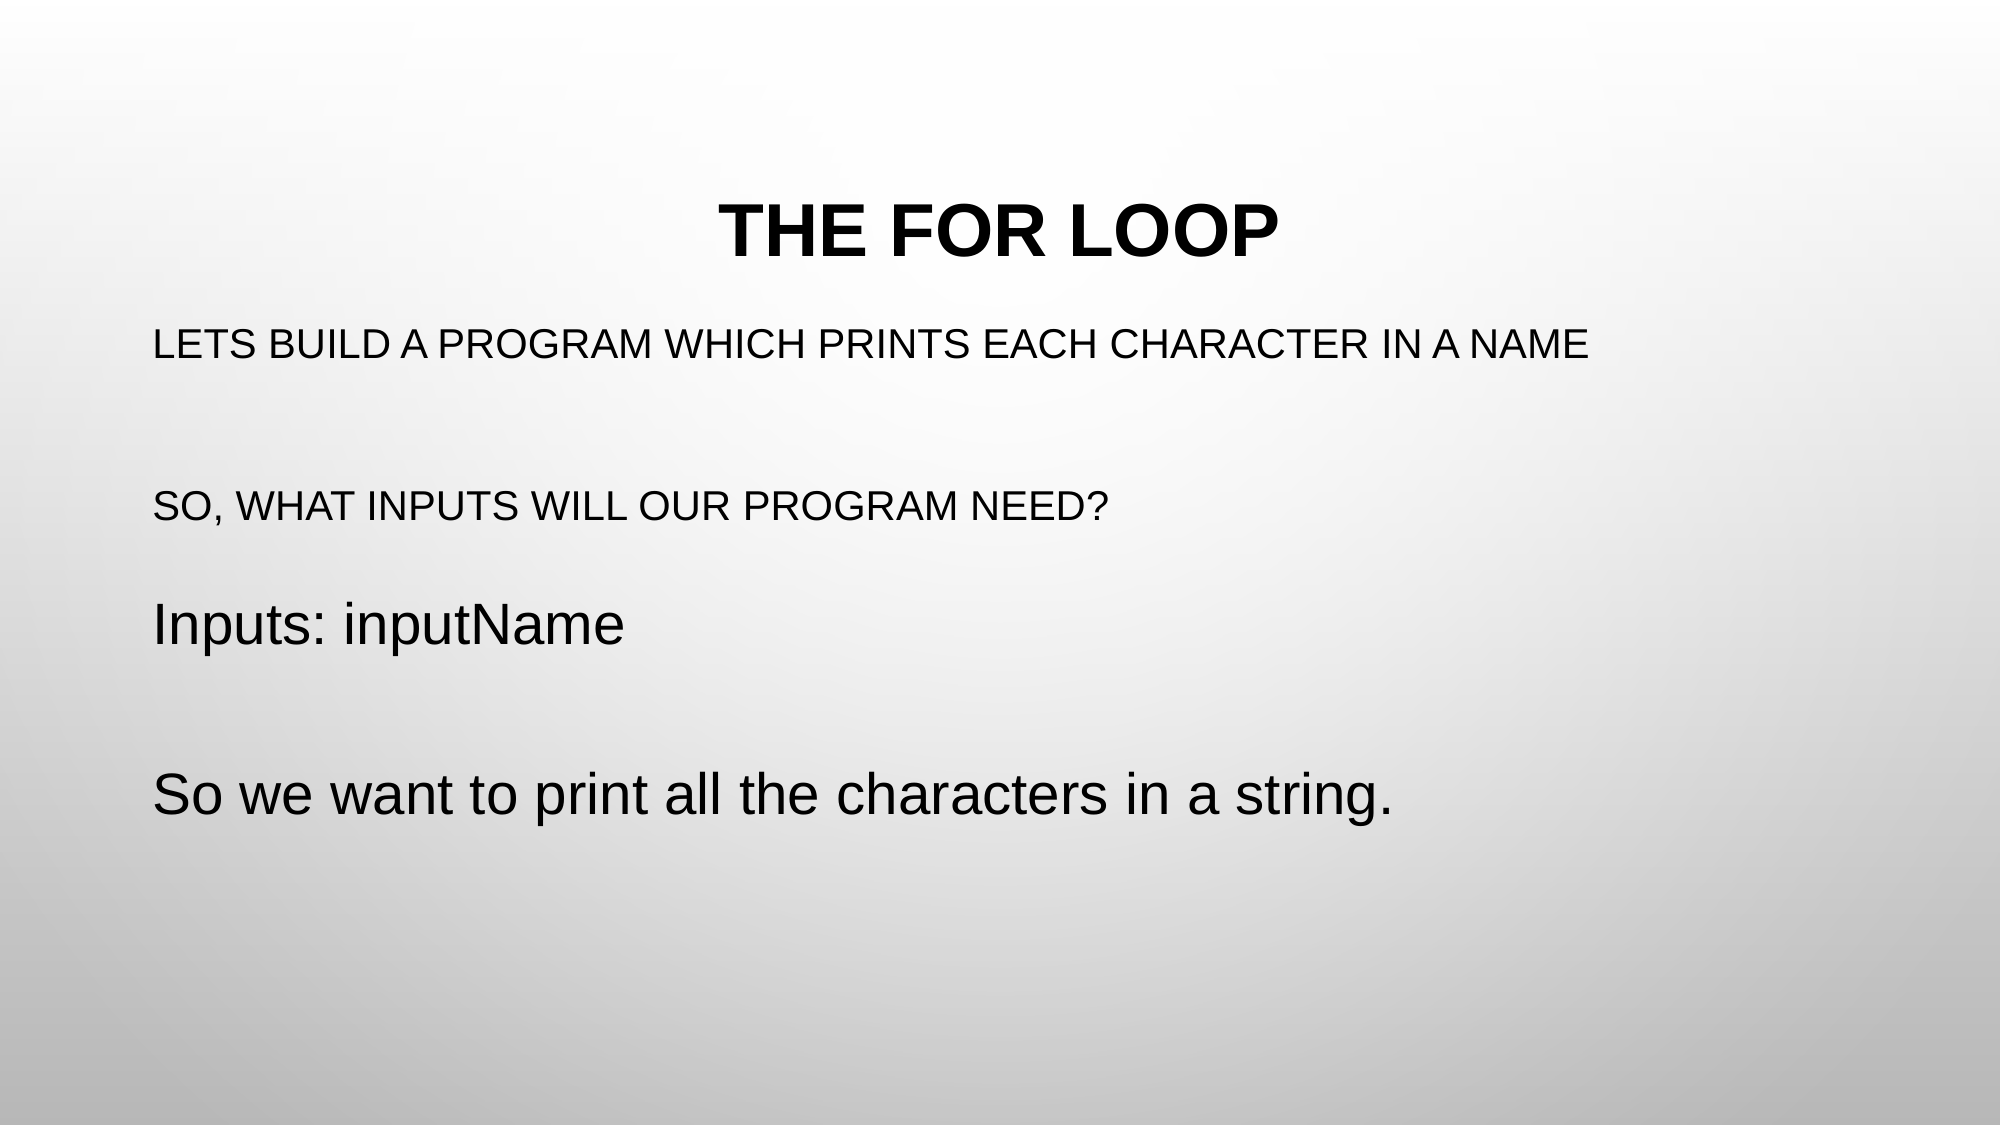

# THE FOR LOOP
LETS BUILD A PROGRAM WHICH PRINTS EACH CHARACTER IN A NAME

SO, WHAT INPUTS WILL OUR PROGRAM NEED?
Inputs: inputName
So we want to print all the characters in a string.